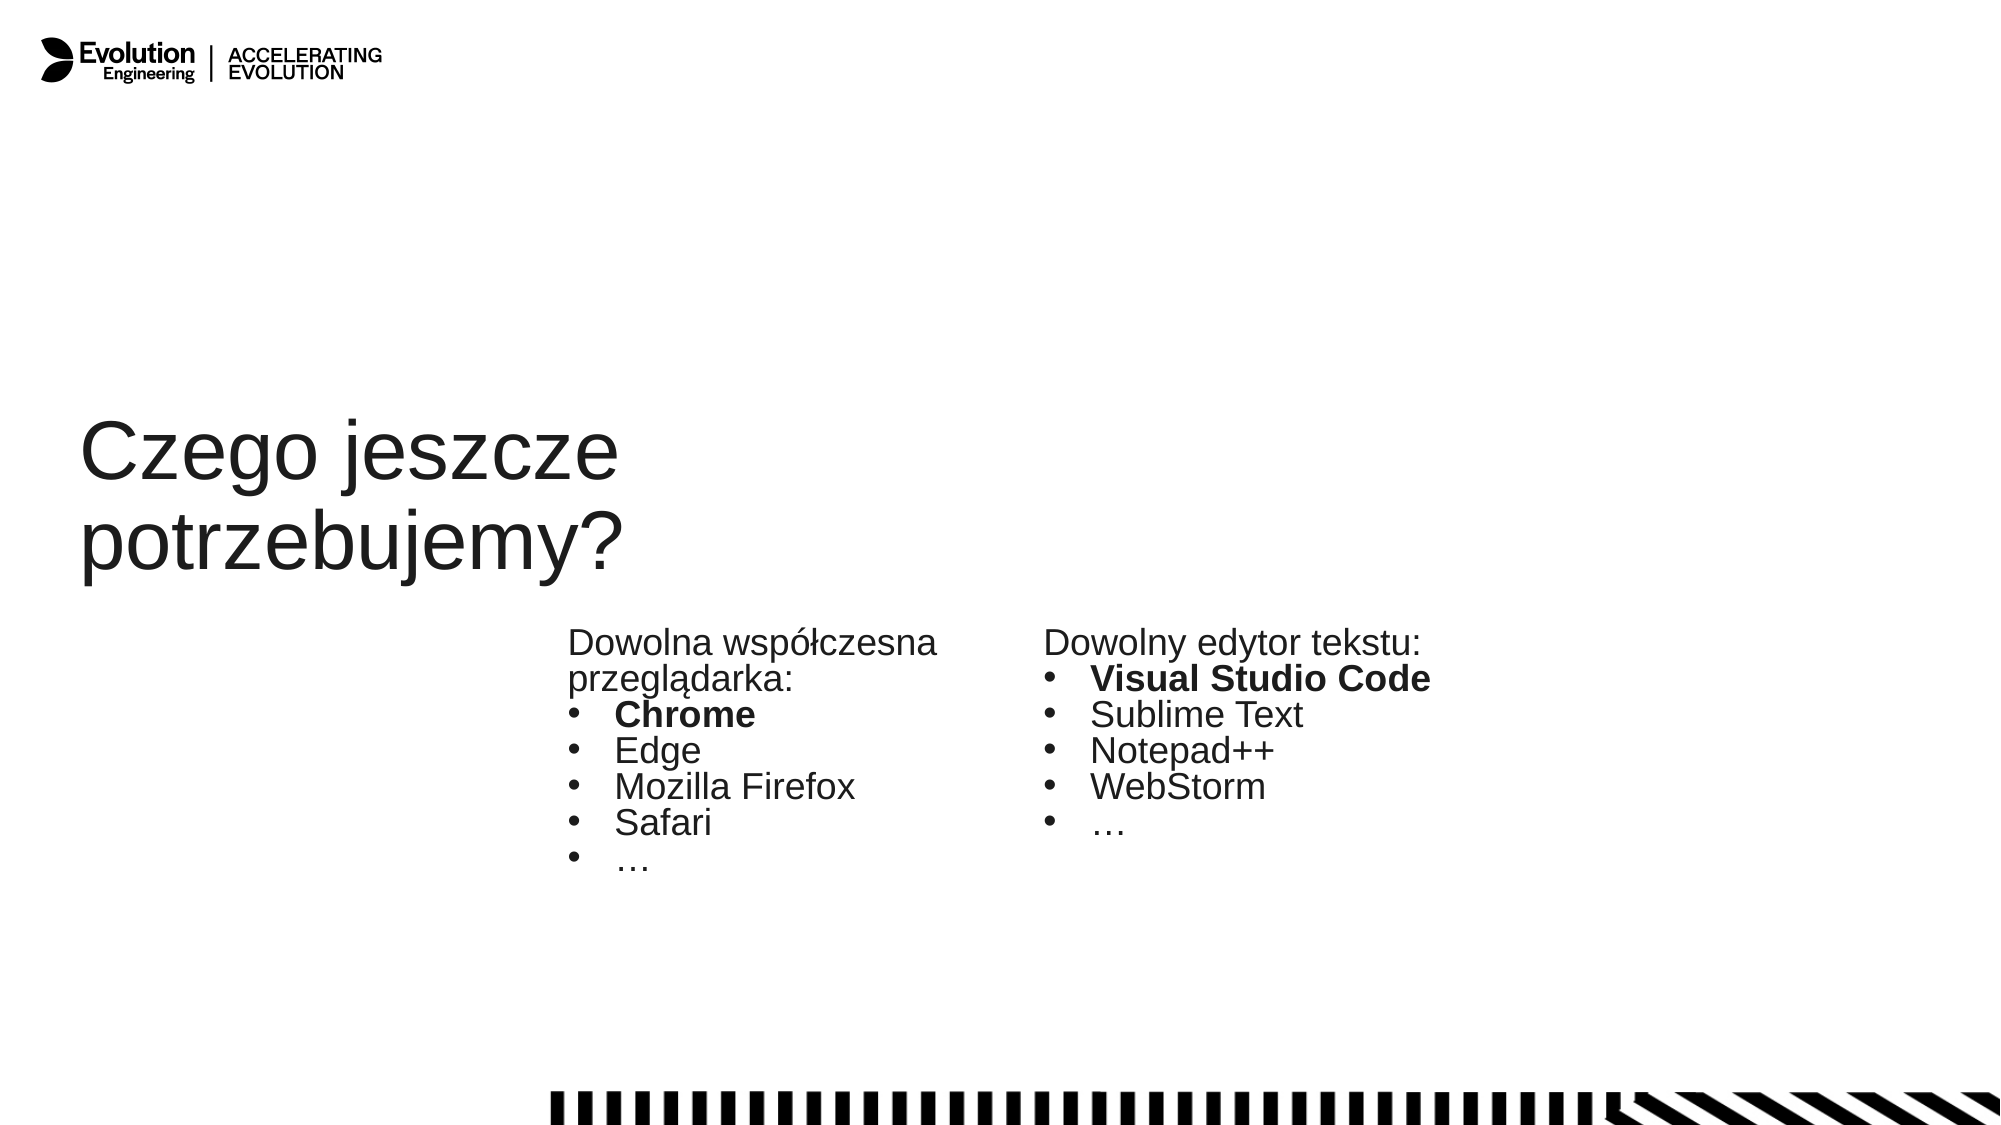

Czego jeszcze potrzebujemy?
Dowolna współczesna przeglądarka:
Chrome
Edge
Mozilla Firefox
Safari
…
Dowolny edytor tekstu:
Visual Studio Code
Sublime Text
Notepad++
WebStorm
…